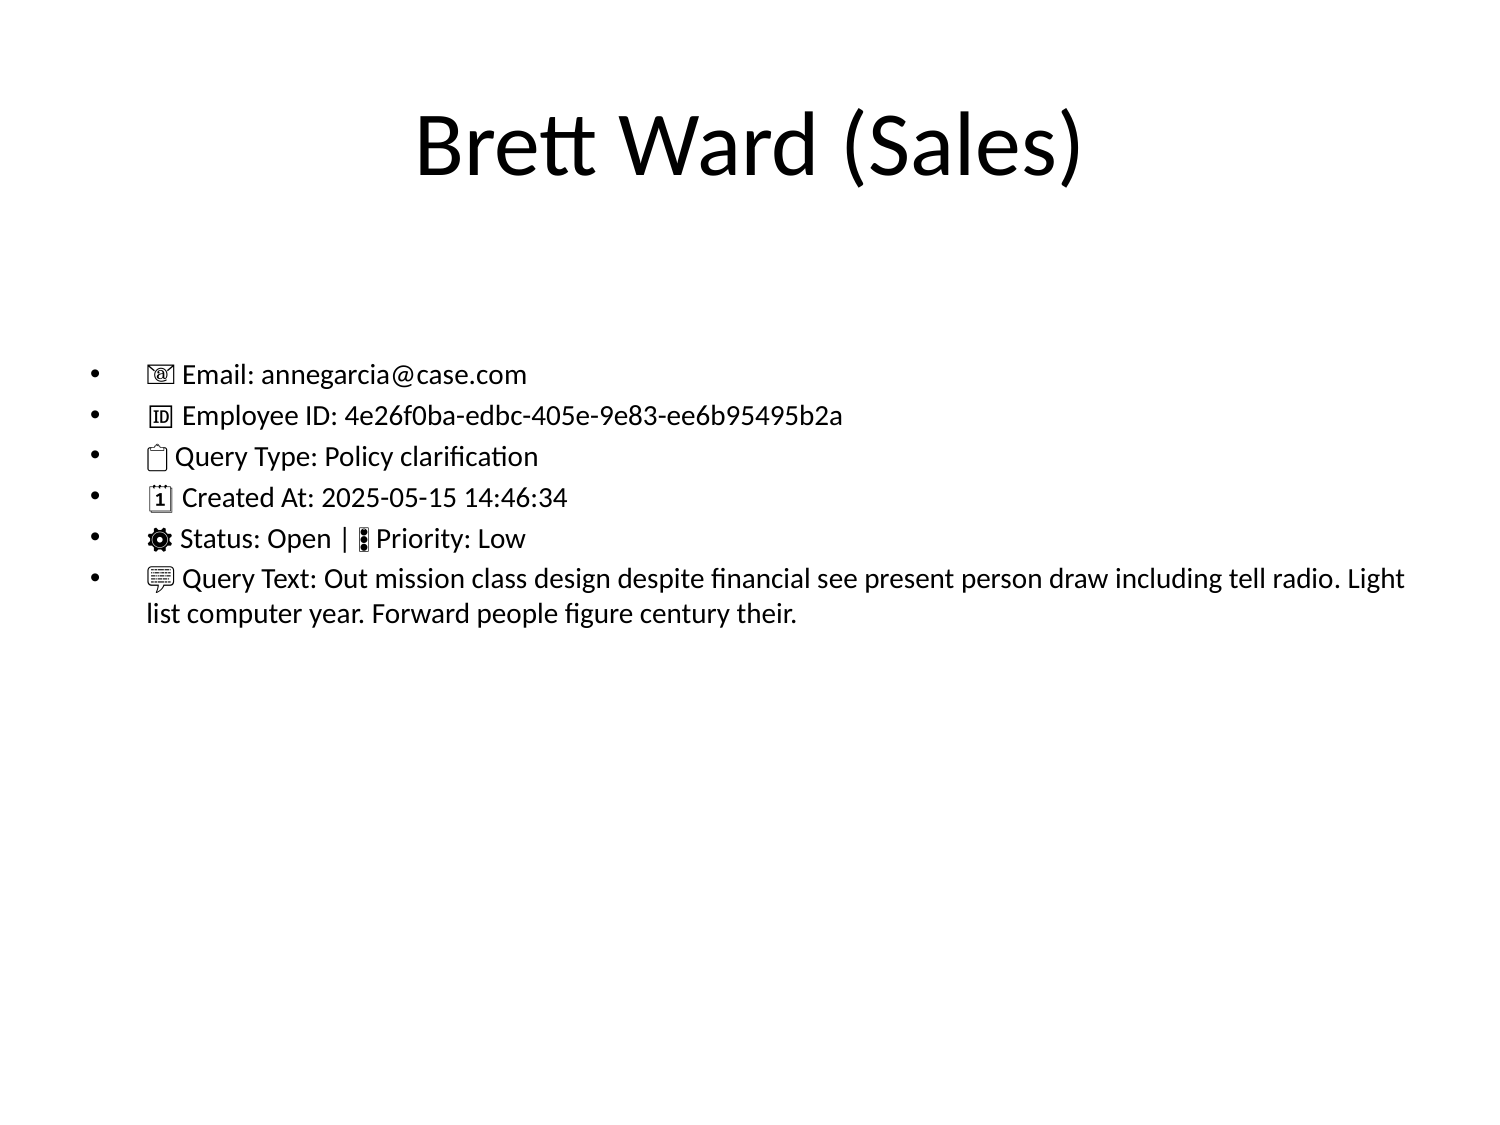

# Brett Ward (Sales)

📧 Email: annegarcia@case.com
🆔 Employee ID: 4e26f0ba-edbc-405e-9e83-ee6b95495b2a
📋 Query Type: Policy clarification
🗓 Created At: 2025-05-15 14:46:34
⚙ Status: Open | 🚦 Priority: Low
💬 Query Text: Out mission class design despite financial see present person draw including tell radio. Light list computer year. Forward people figure century their.